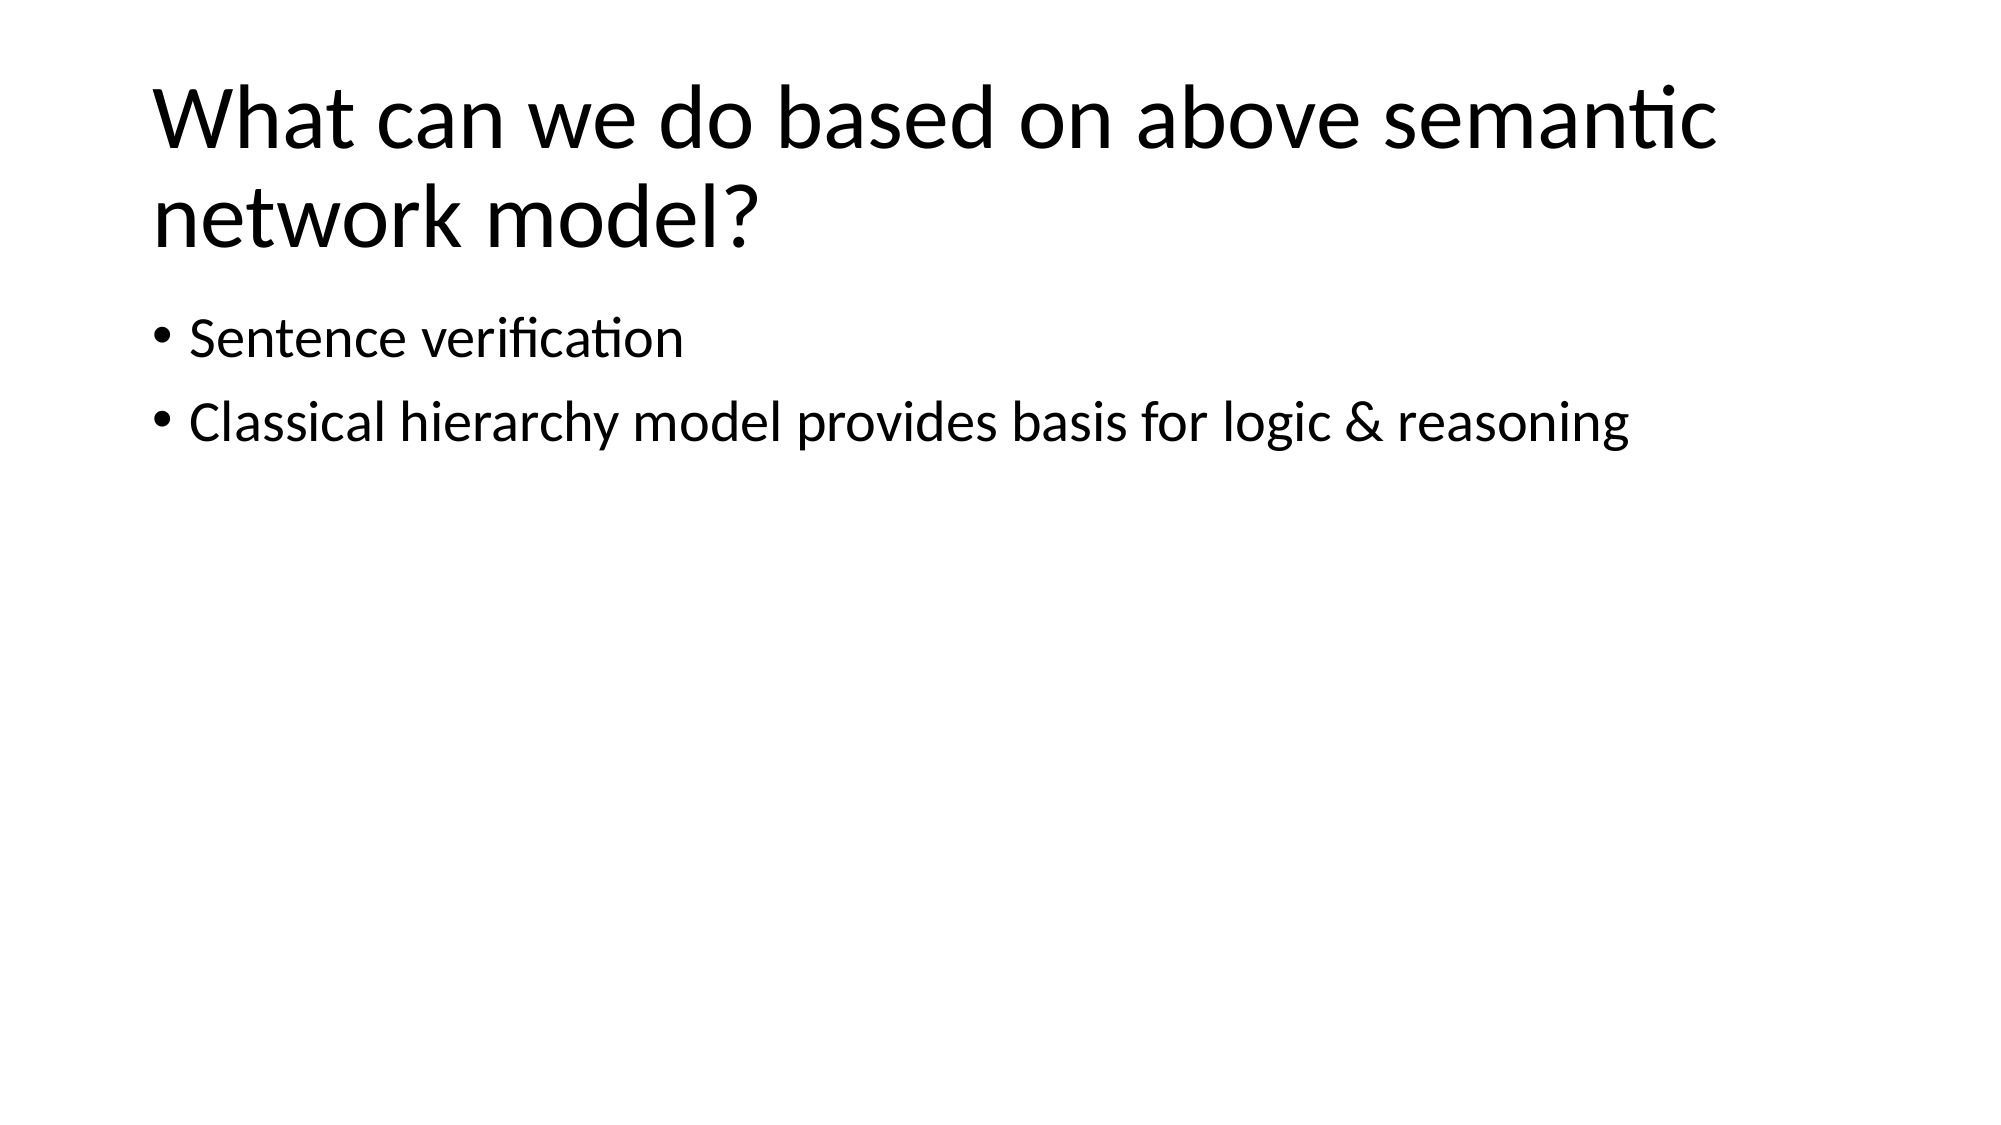

# What can we do based on above semantic network model?
Sentence verification
Classical hierarchy model provides basis for logic & reasoning